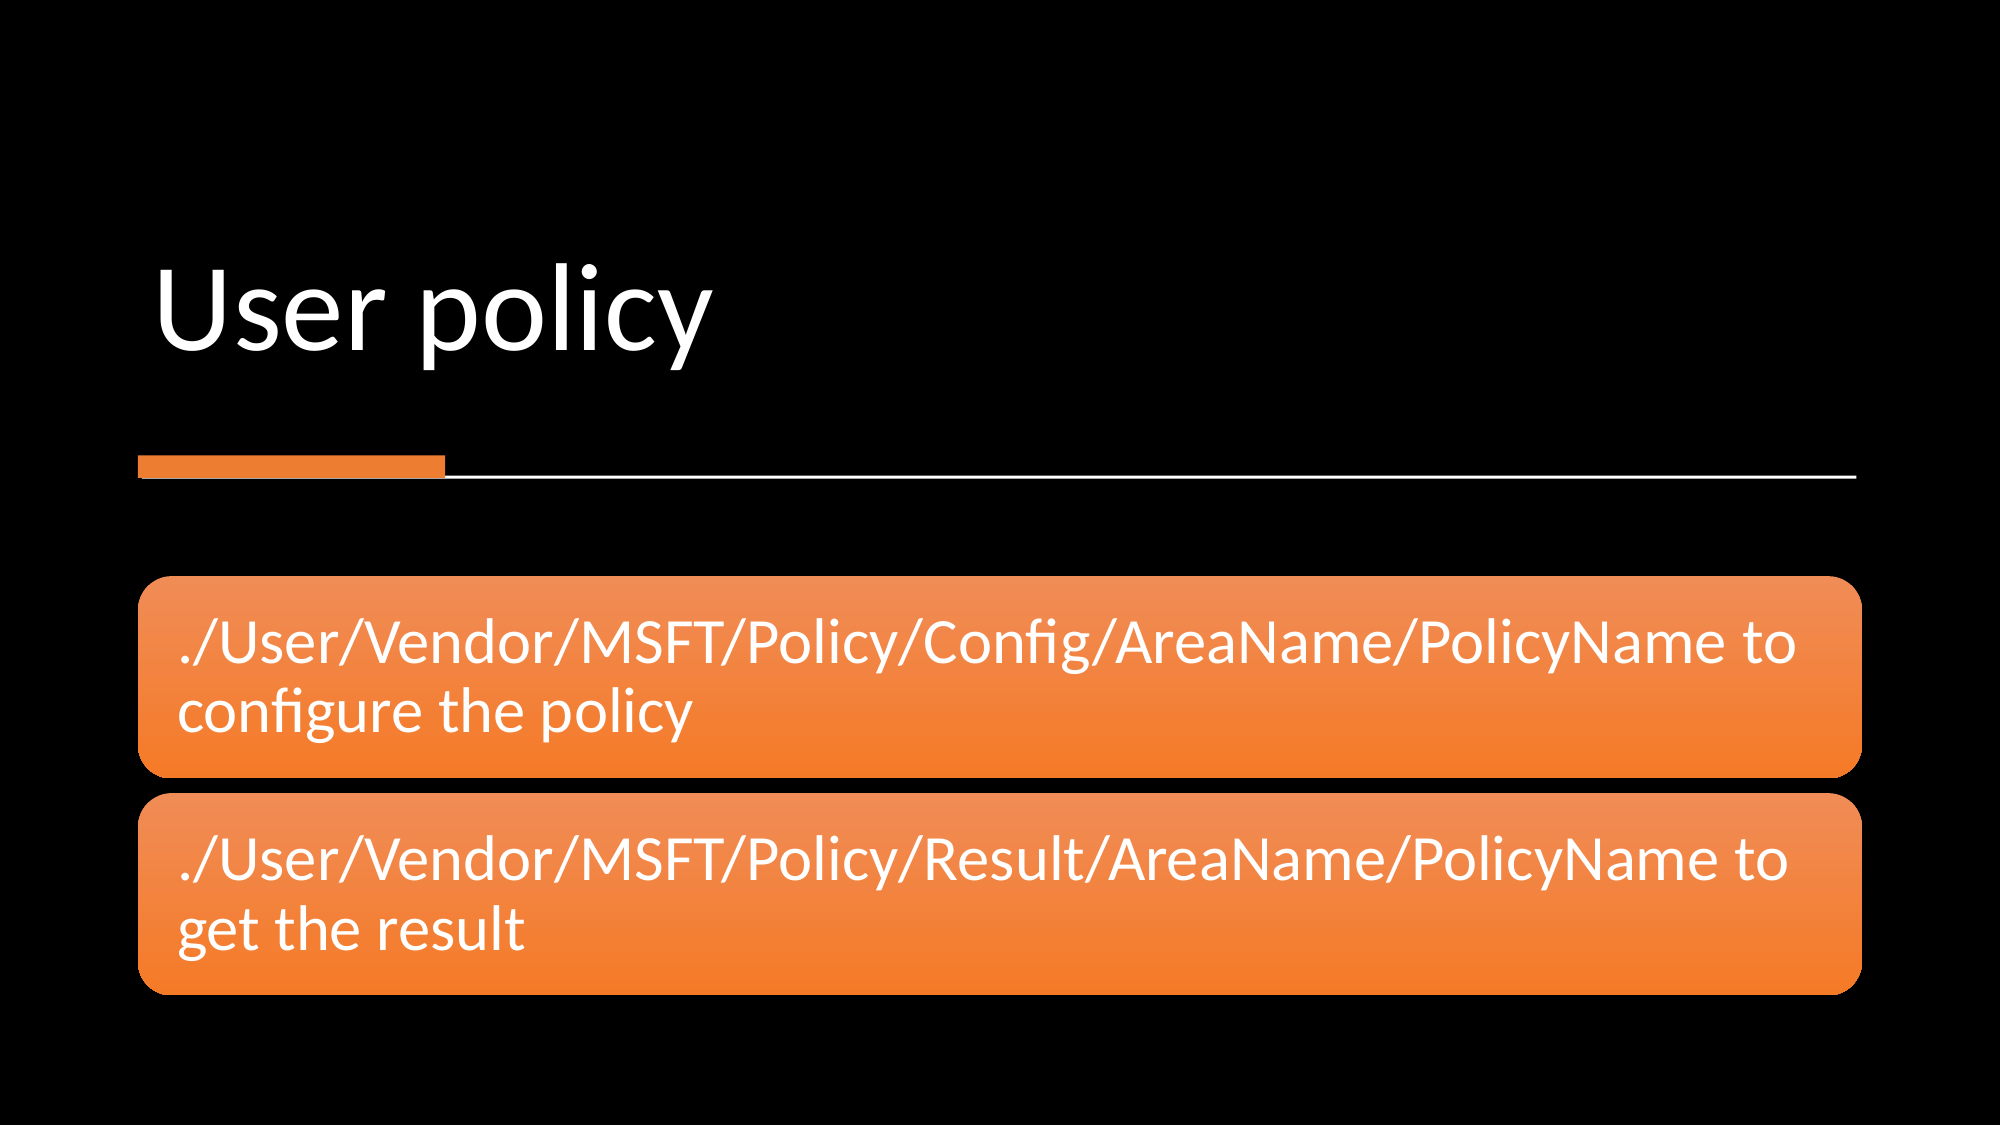

# User policy

./User/Vendor/MSFT/Policy/Config/AreaName/PolicyName to configure the policy
./User/Vendor/MSFT/Policy/Result/AreaName/PolicyName to get the result